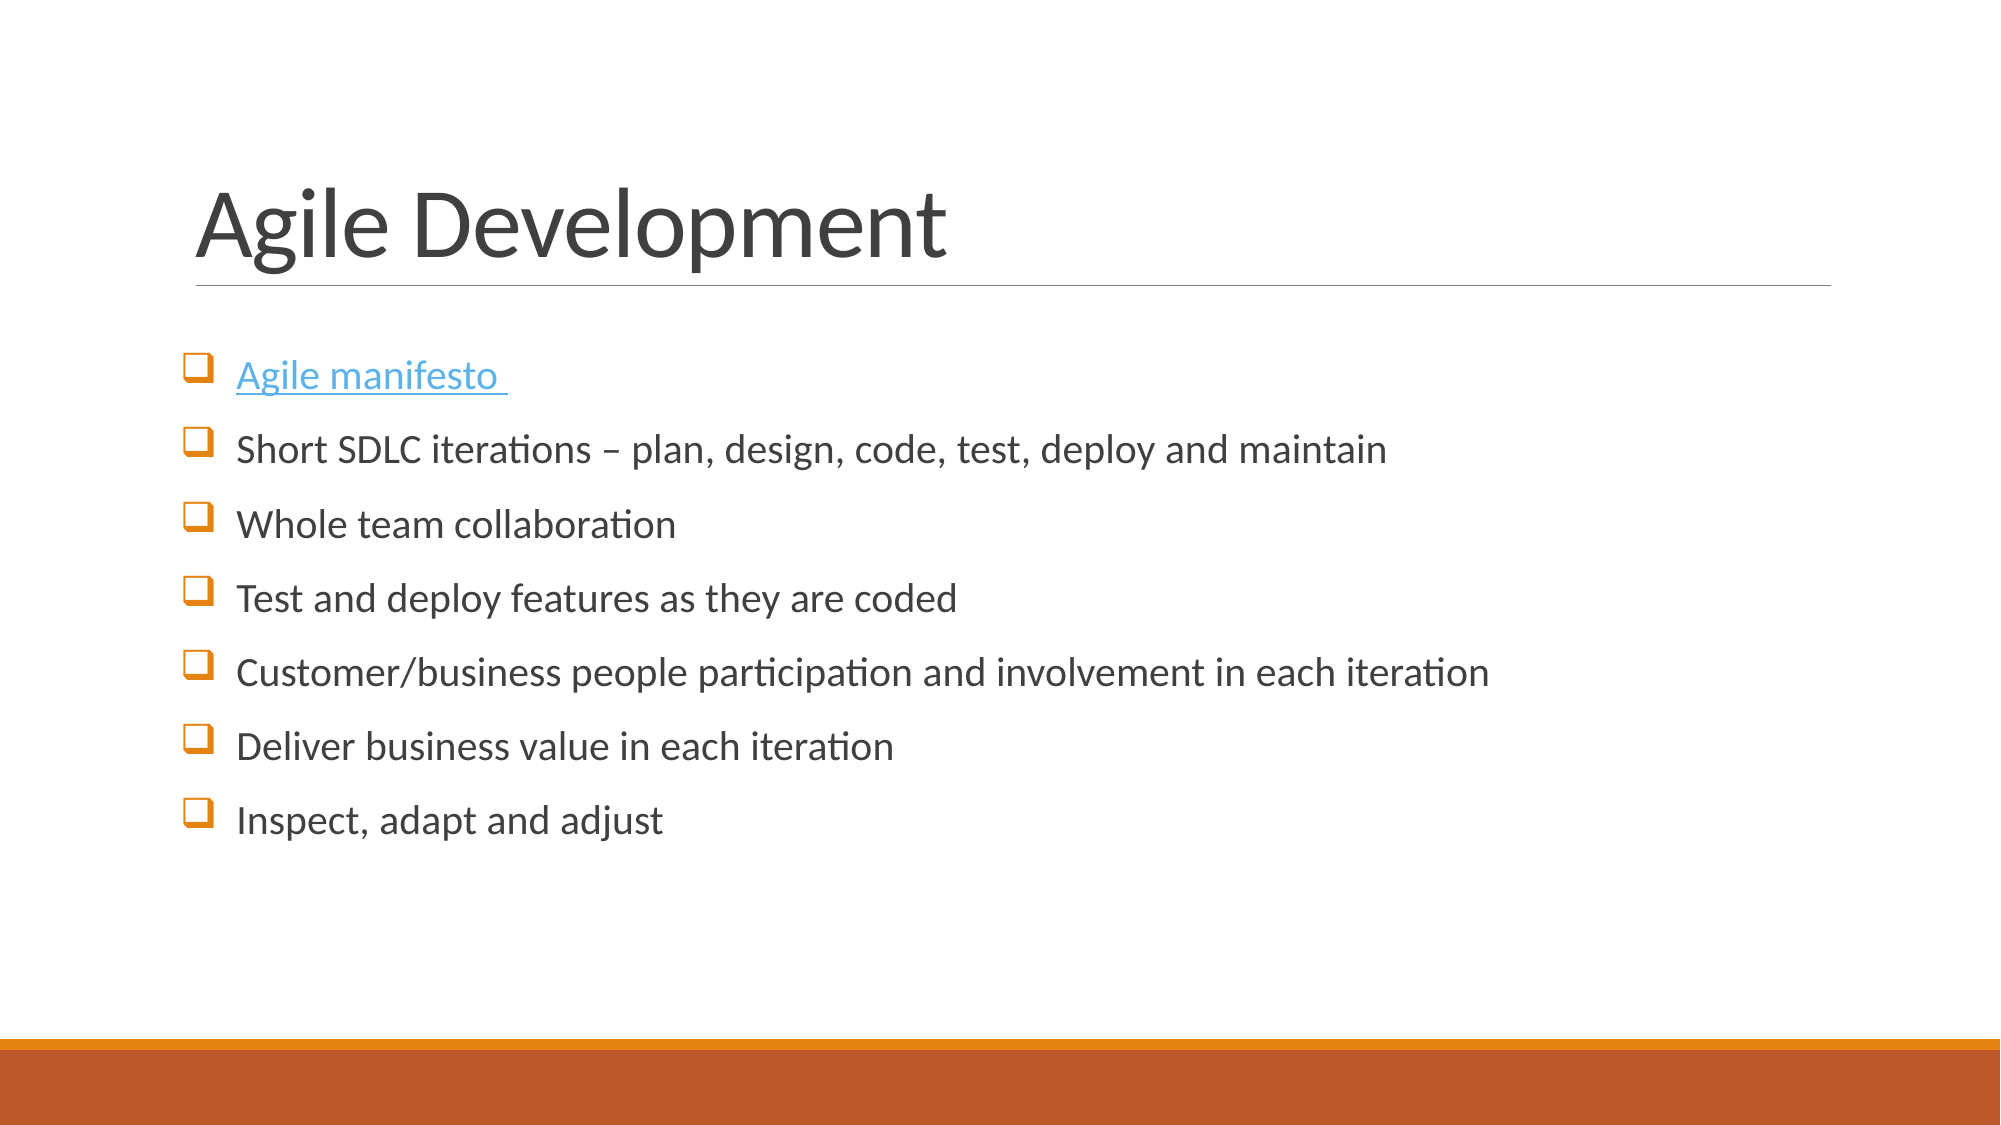

# Agile Development
  Agile manifesto
  Short SDLC iterations – plan, design, code, test, deploy and maintain
  Whole team collaboration
  Test and deploy features as they are coded
  Customer/business people participation and involvement in each iteration
  Deliver business value in each iteration
  Inspect, adapt and adjust